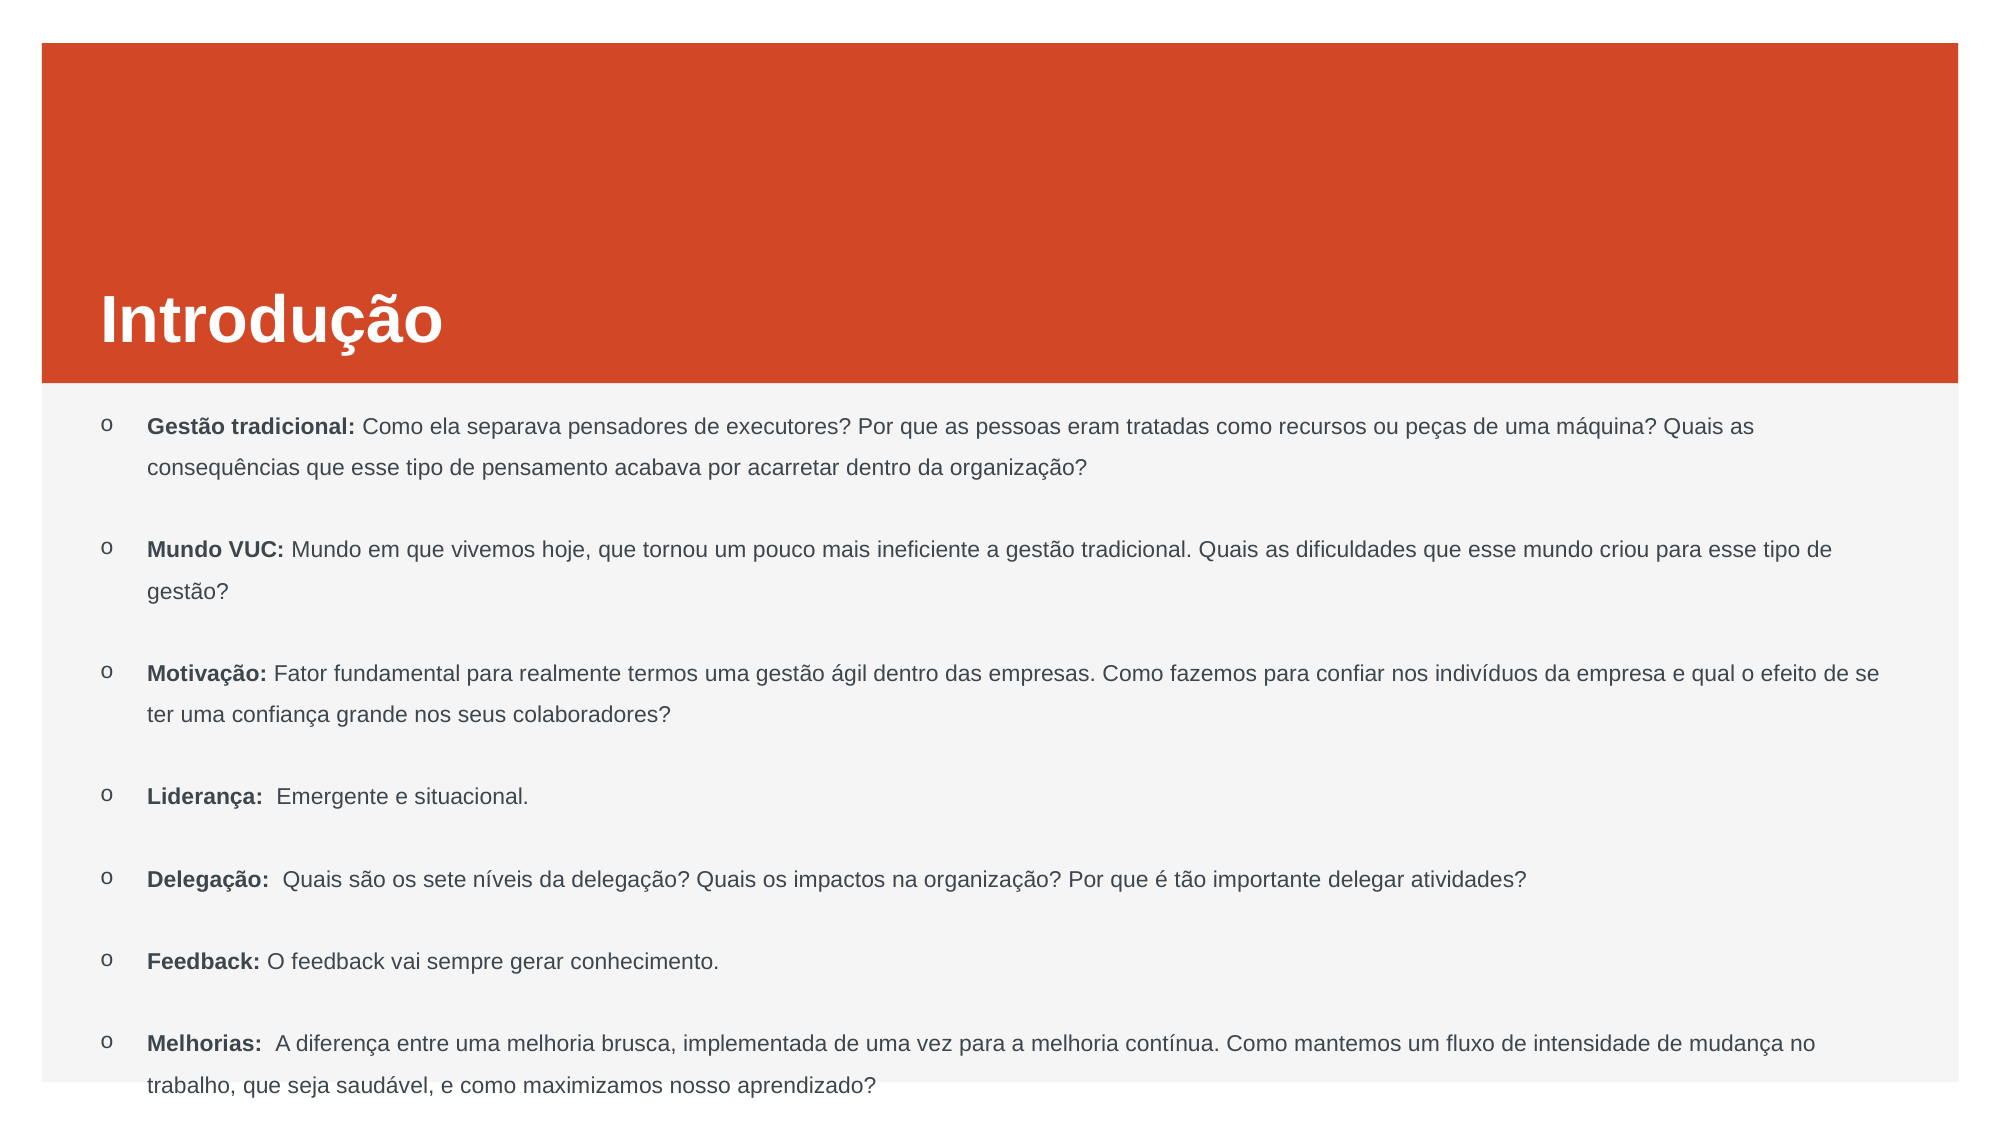

# Introdução

Gestão tradicional: Como ela separava pensadores de executores? Por que as pessoas eram tratadas como recursos ou peças de uma máquina? Quais as consequências que esse tipo de pensamento acabava por acarretar dentro da organização?

Mundo VUC: Mundo em que vivemos hoje, que tornou um pouco mais ineficiente a gestão tradicional. Quais as dificuldades que esse mundo criou para esse tipo de gestão?
Motivação: Fator fundamental para realmente termos uma gestão ágil dentro das empresas. Como fazemos para confiar nos indivíduos da empresa e qual o efeito de se ter uma confiança grande nos seus colaboradores?
Liderança:  Emergente e situacional.
Delegação:  Quais são os sete níveis da delegação? Quais os impactos na organização? Por que é tão importante delegar atividades?
Feedback: O feedback vai sempre gerar conhecimento.
Melhorias:  A diferença entre uma melhoria brusca, implementada de uma vez para a melhoria contínua. Como mantemos um fluxo de intensidade de mudança no trabalho, que seja saudável, e como maximizamos nosso aprendizado?